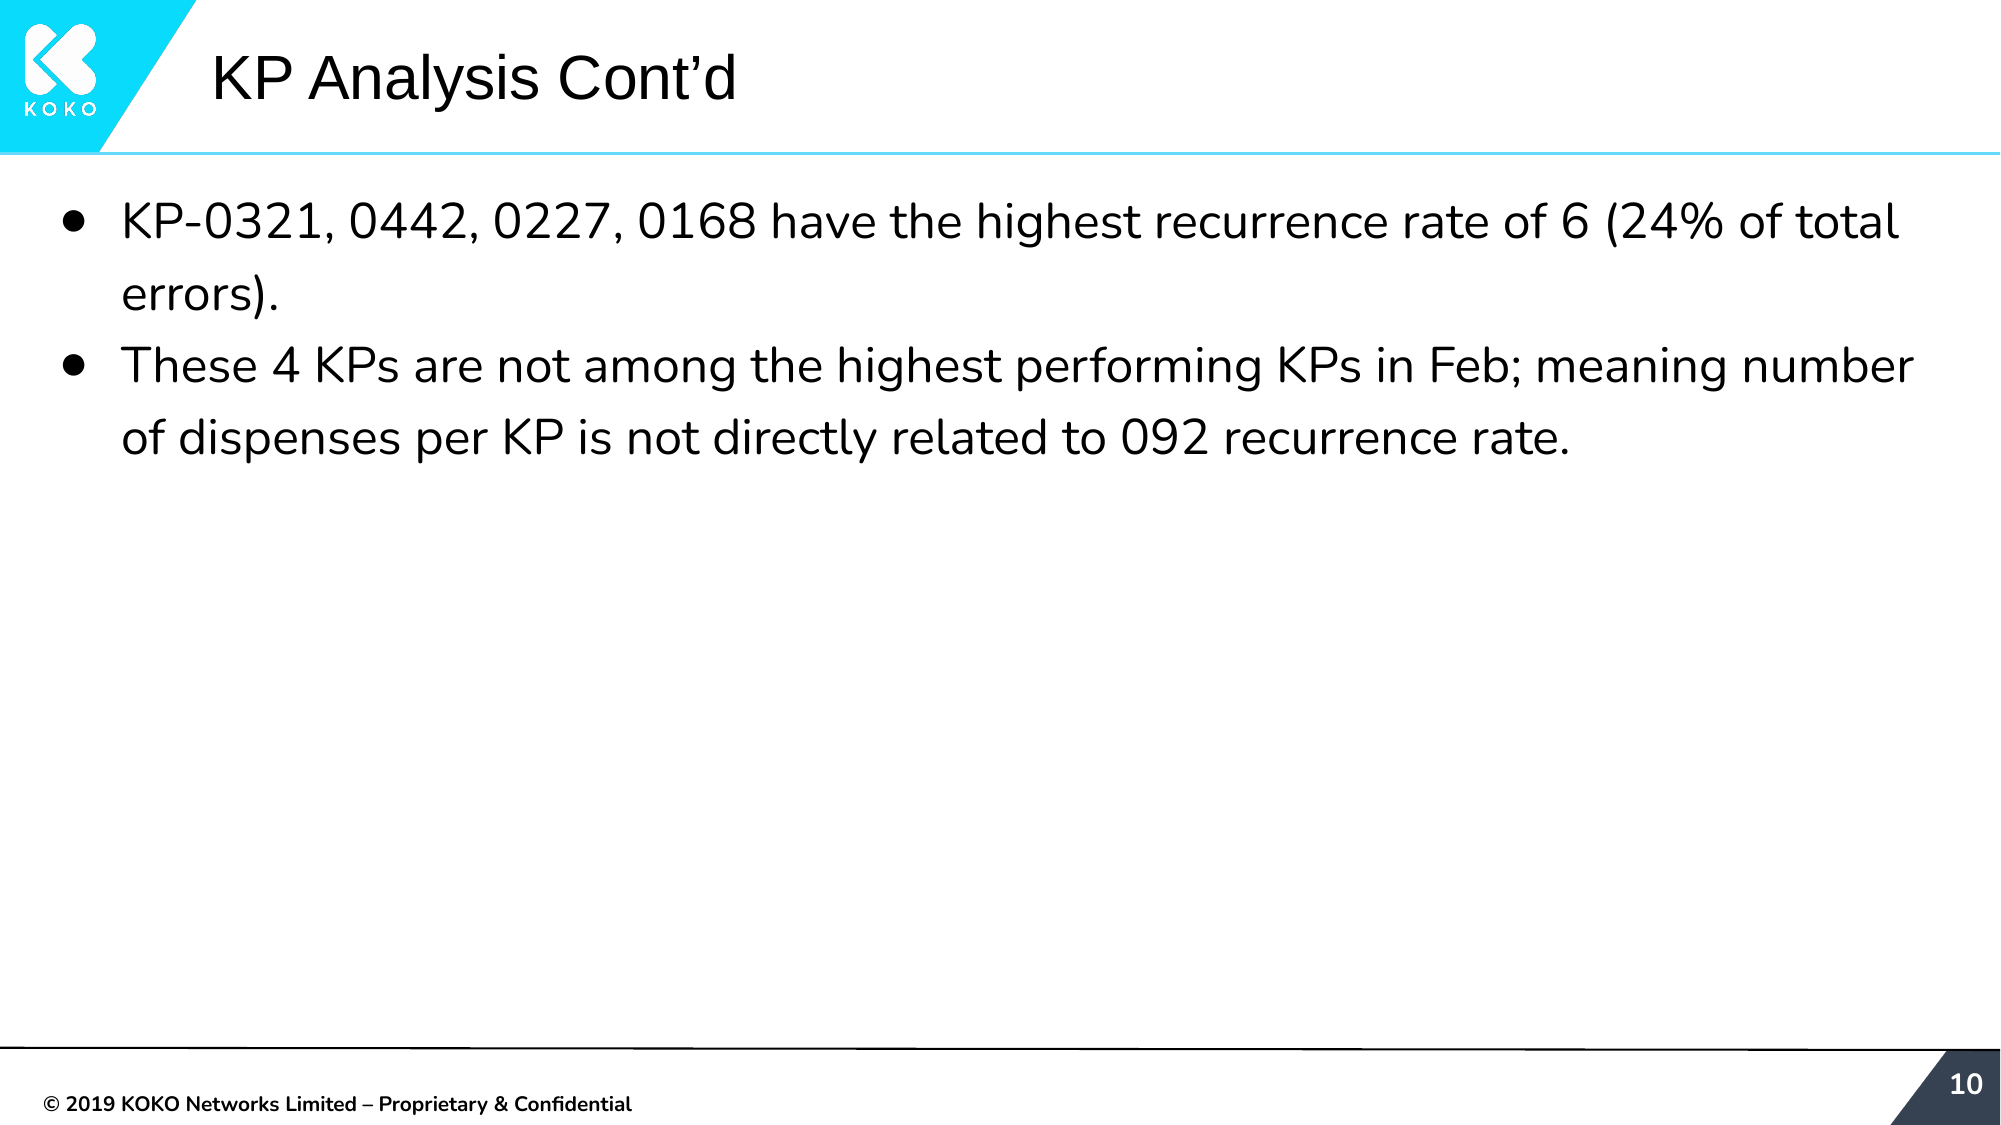

# KP Analysis Cont’d
KP-0321, 0442, 0227, 0168 have the highest recurrence rate of 6 (24% of total errors).
These 4 KPs are not among the highest performing KPs in Feb; meaning number of dispenses per KP is not directly related to 092 recurrence rate.

10